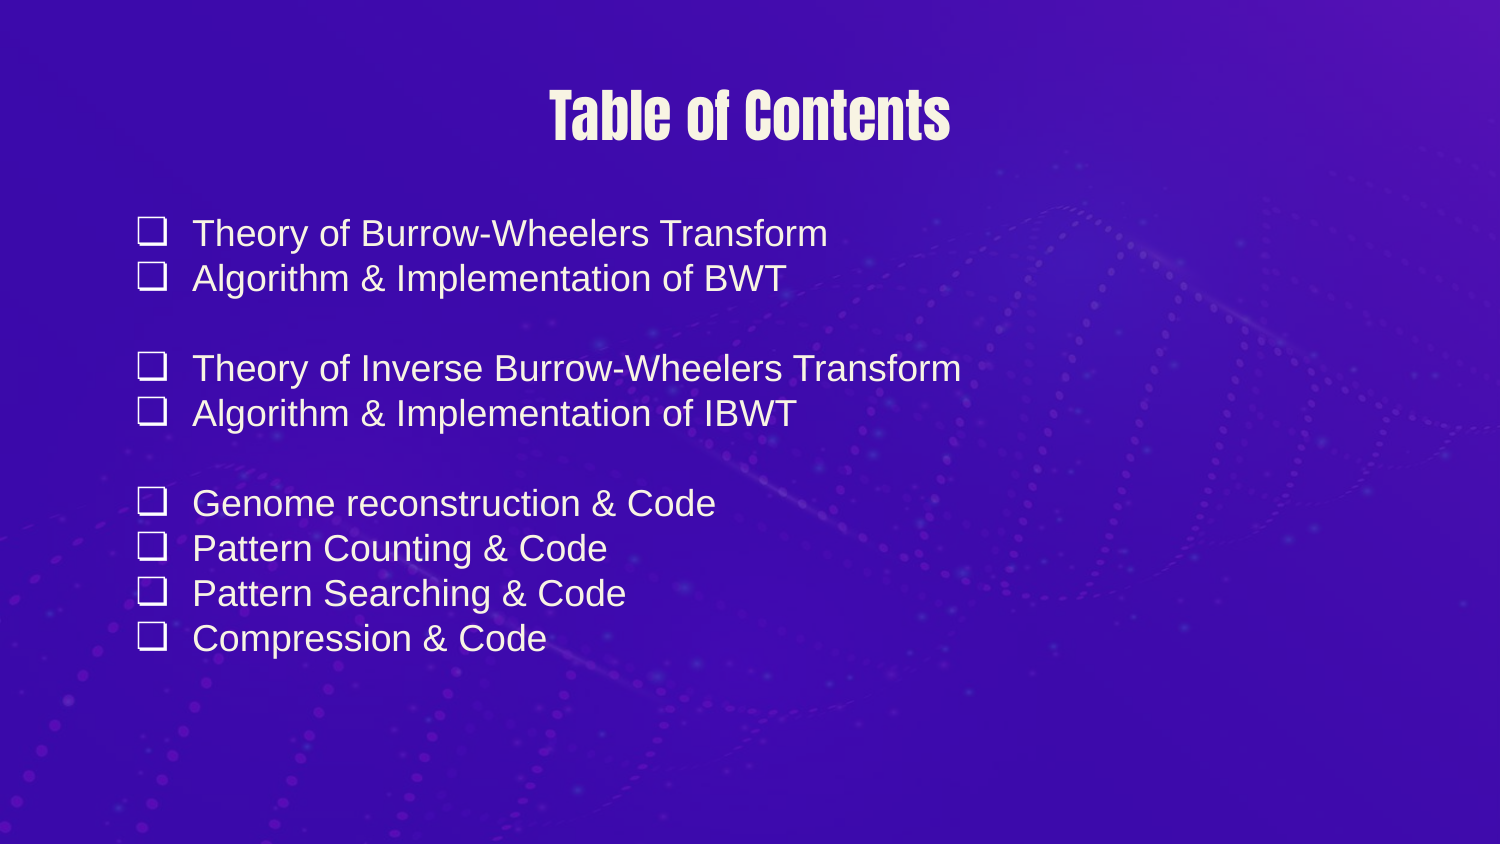

# Table of Contents
Theory of Burrow-Wheelers Transform
Algorithm & Implementation of BWT

Theory of Inverse Burrow-Wheelers Transform
Algorithm & Implementation of IBWT

Genome reconstruction & Code
Pattern Counting & Code
Pattern Searching & Code
Compression & Code